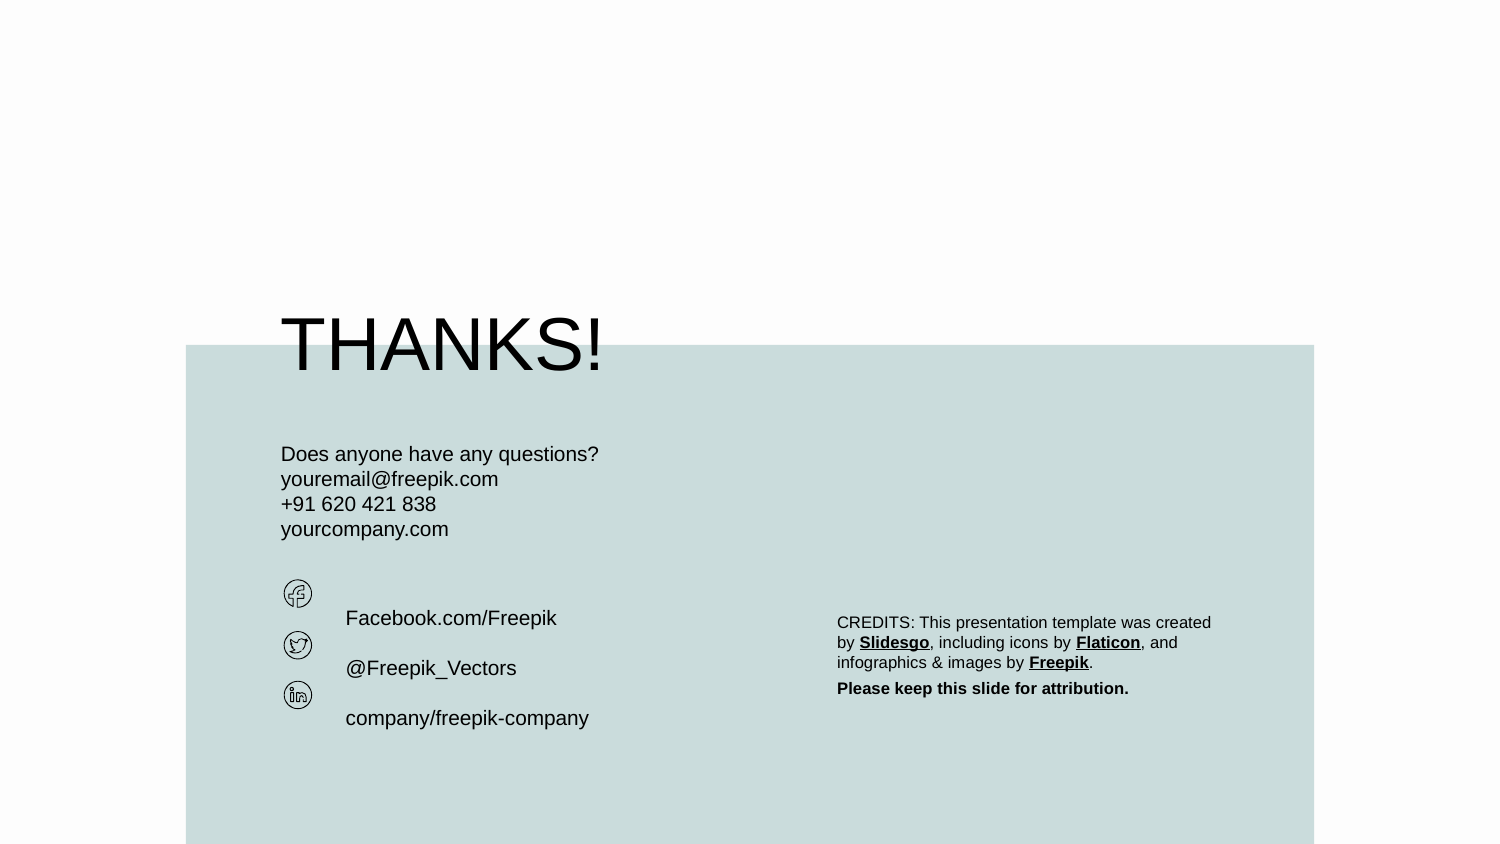

# THANKS!
Does anyone have any questions?
youremail@freepik.com
+91 620 421 838
yourcompany.com

Facebook.com/Freepik
@Freepik_Vectors
company/freepik-company